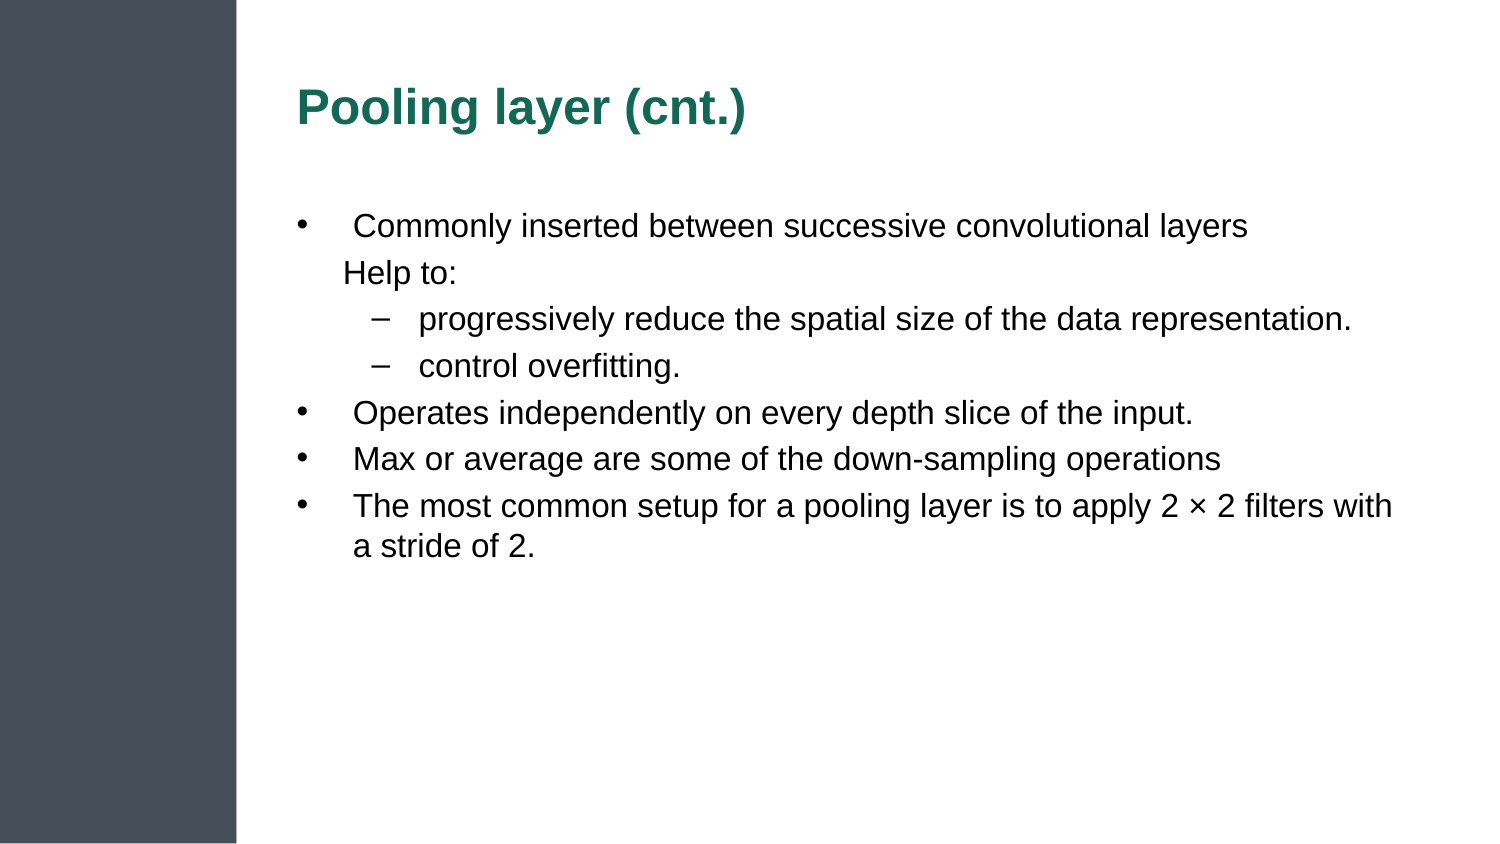

# Pooling layer (cnt.)
Commonly inserted between successive convolutional layers
     Help to:
progressively reduce the spatial size of the data representation.
control overfitting.
Operates independently on every depth slice of the input.
Max or average are some of the down-sampling operations
The most common setup for a pooling layer is to apply 2 × 2 filters with a stride of 2.